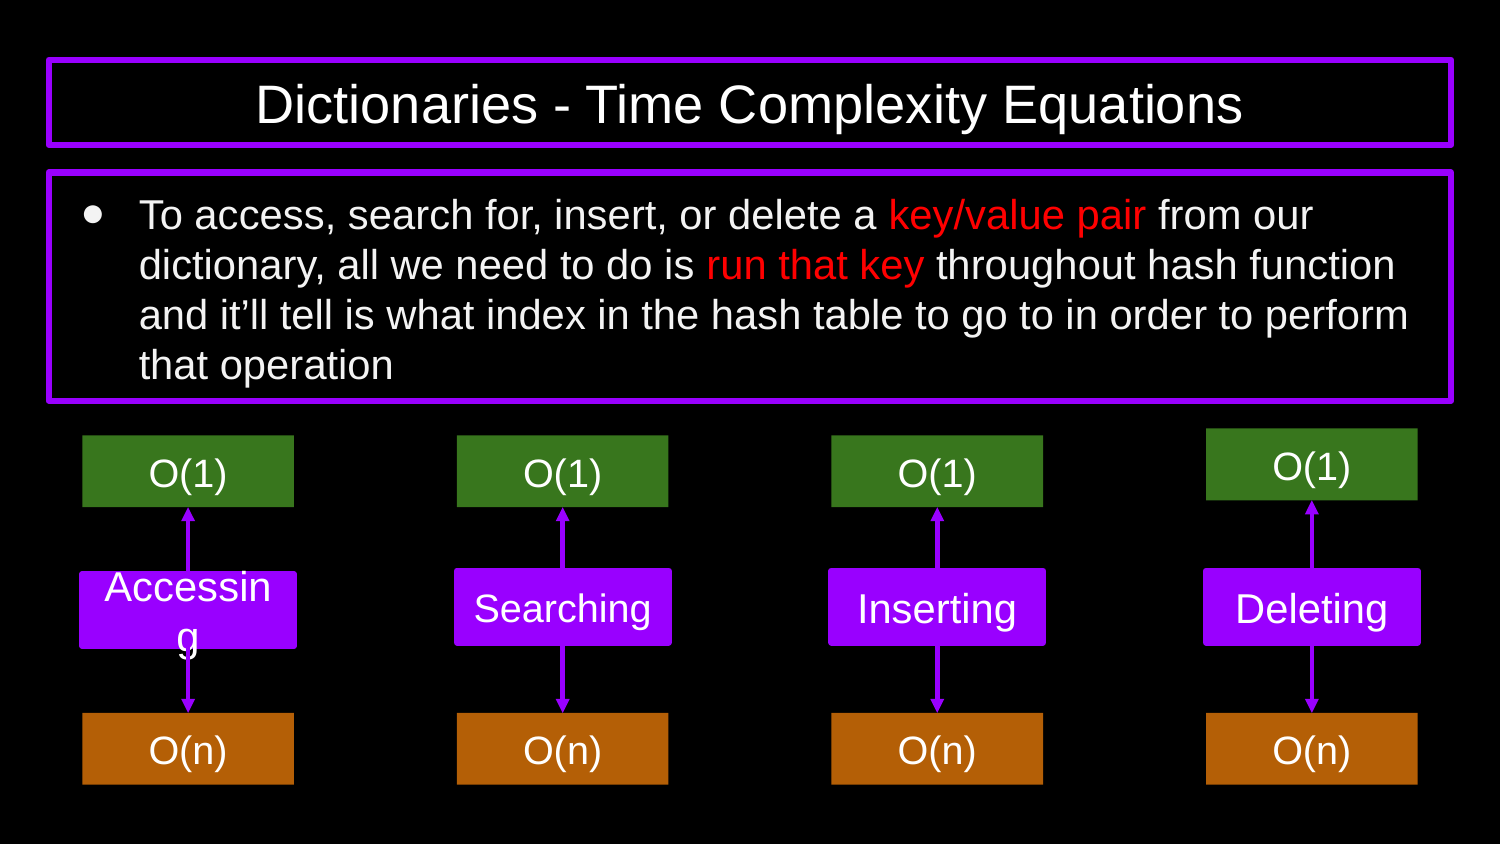

# Dictionaries - Time Complexity Equations
To access, search for, insert, or delete a key/value pair from our dictionary, all we need to do is run that key throughout hash function and it’ll tell is what index in the hash table to go to in order to perform that operation
O(1)
O(1)
O(1)
O(1)
Searching
Inserting
Deleting
Accessing
O(n)
O(n)
O(n)
O(n)